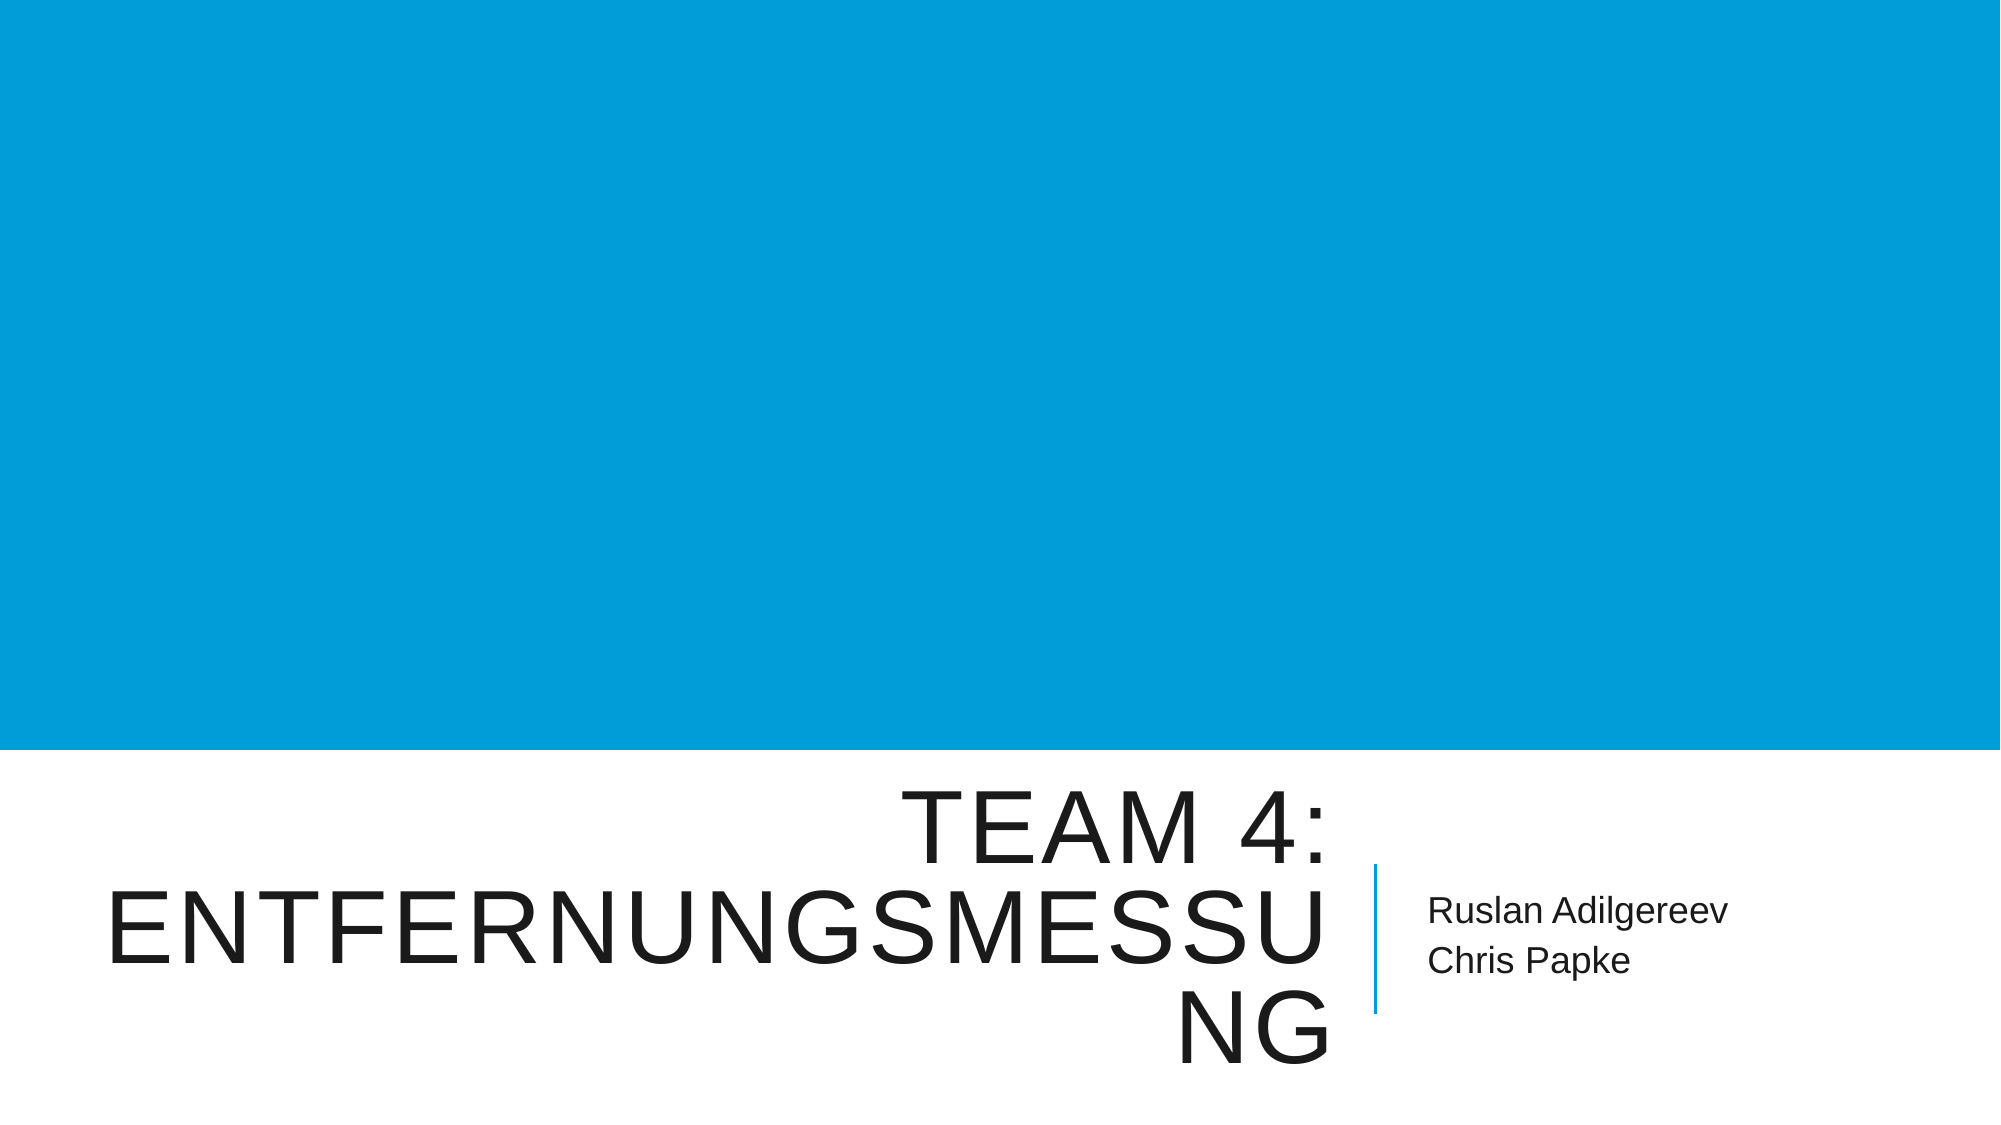

# Team 4: Entfernungsmessung
Ruslan Adilgereev
Chris Papke